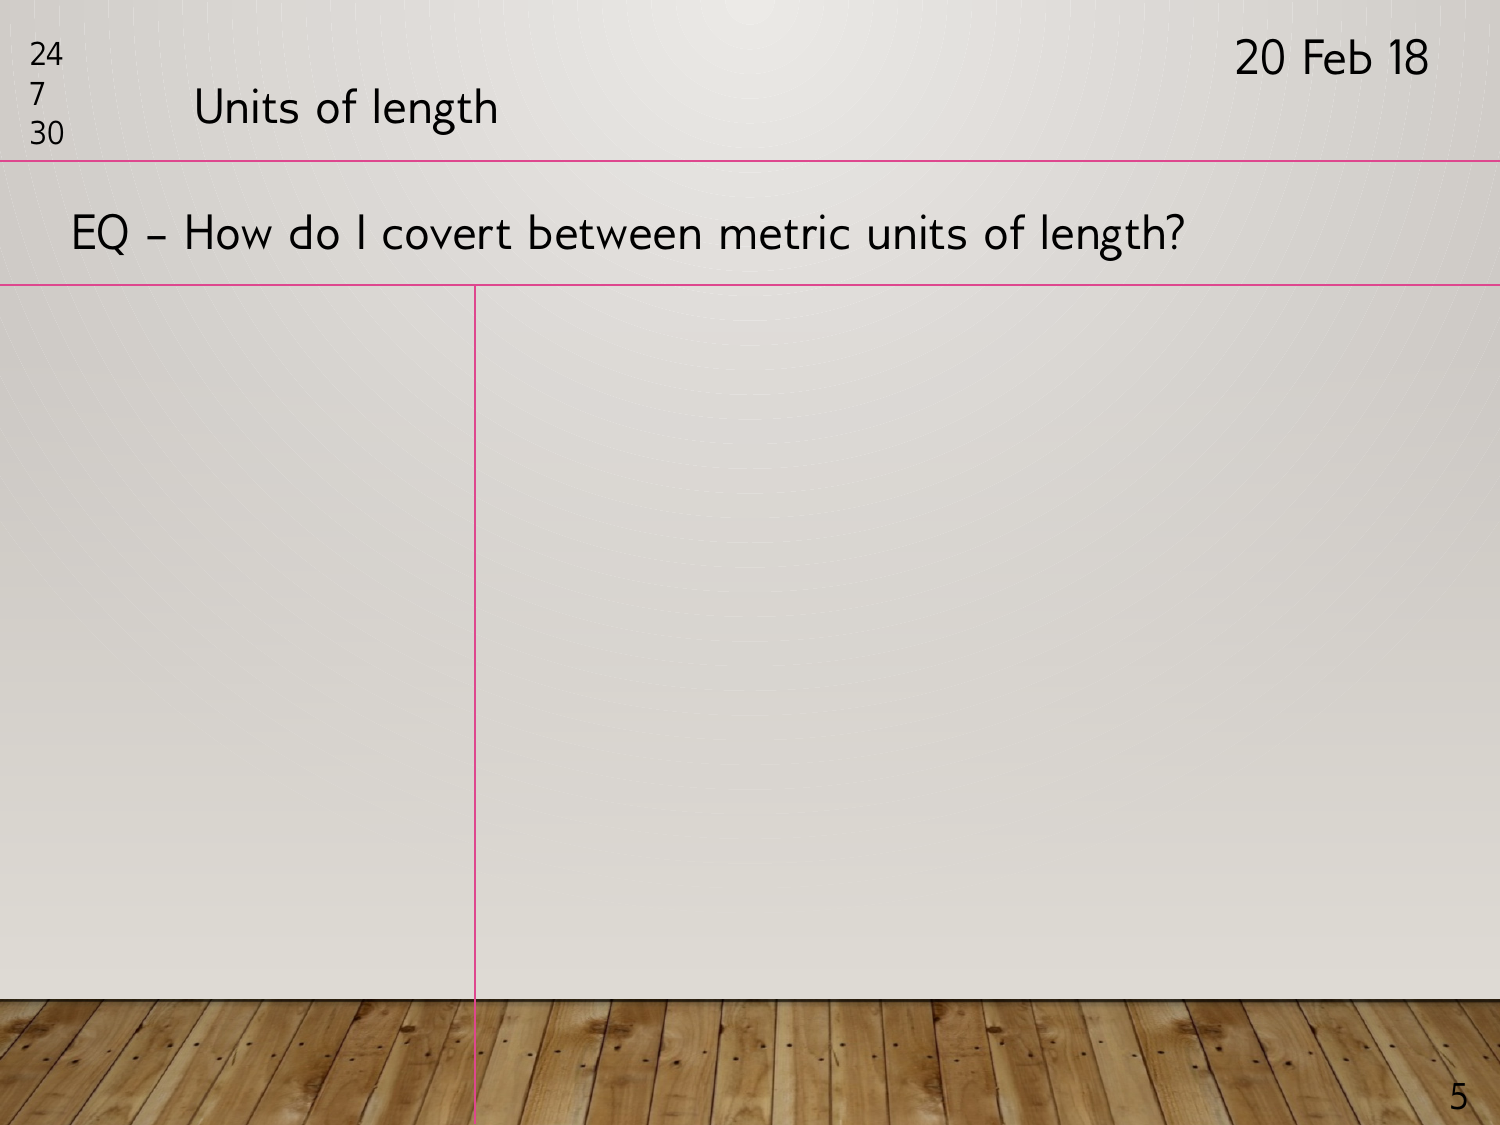

20 Feb 18
24
7
30
Units of length
EQ – How do I covert between metric units of length?

5